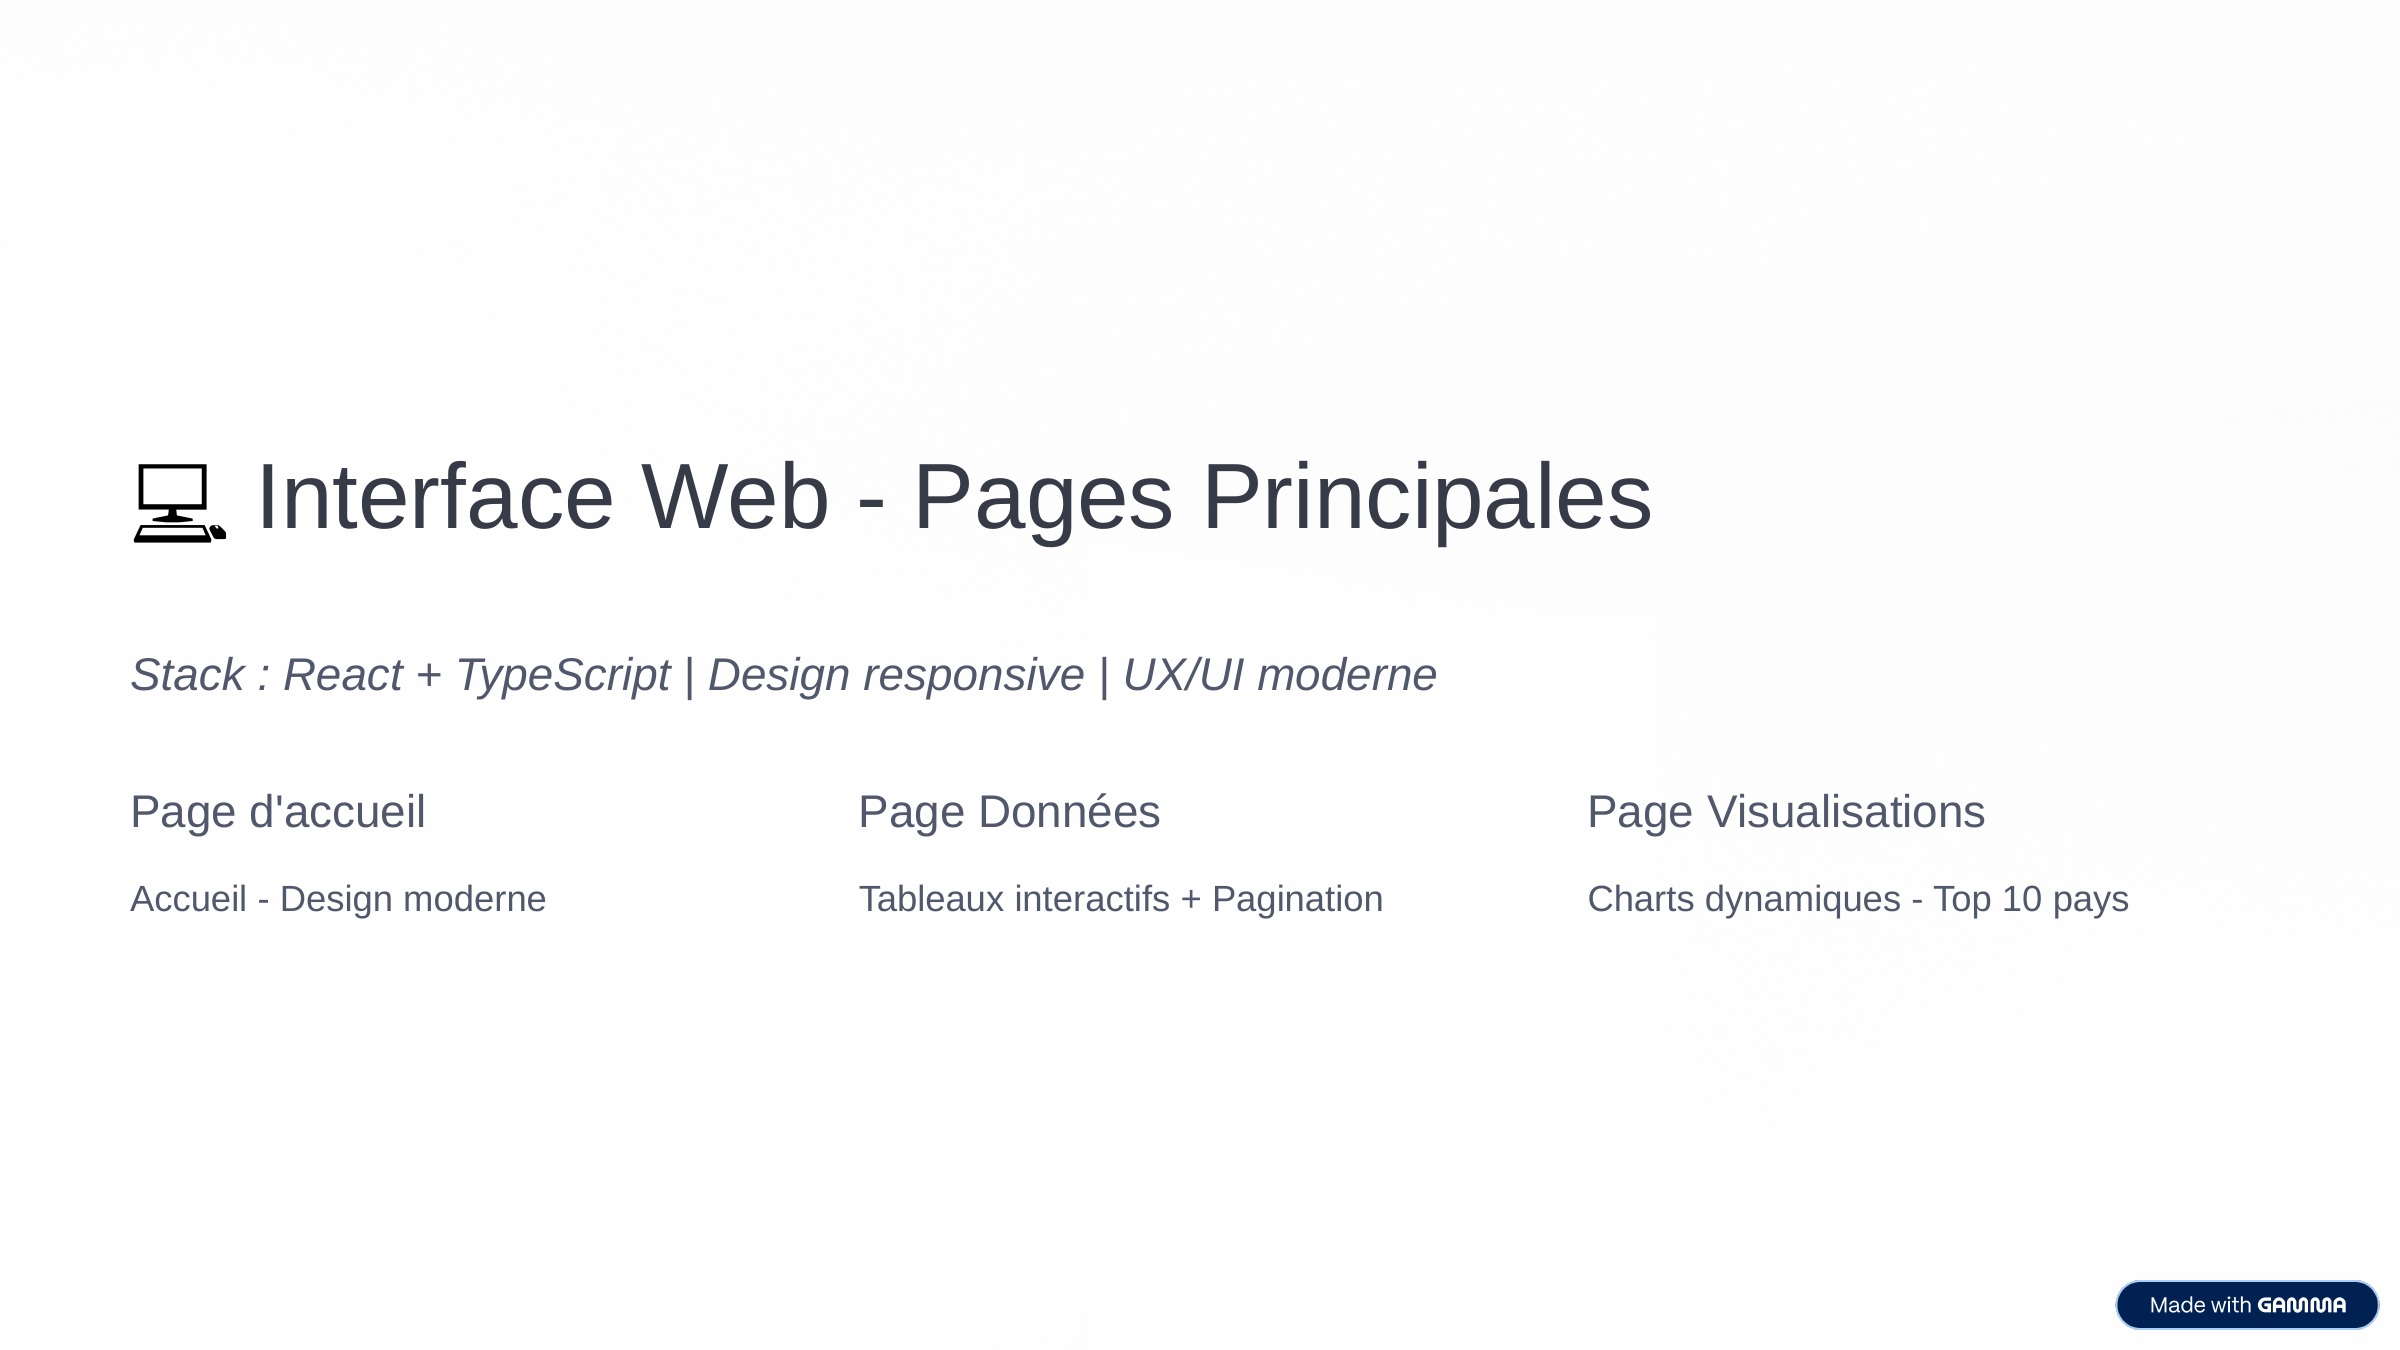

💻 Interface Web - Pages Principales
Stack : React + TypeScript | Design responsive | UX/UI moderne
Page d'accueil
Page Données
Page Visualisations
Accueil - Design moderne
Tableaux interactifs + Pagination
Charts dynamiques - Top 10 pays